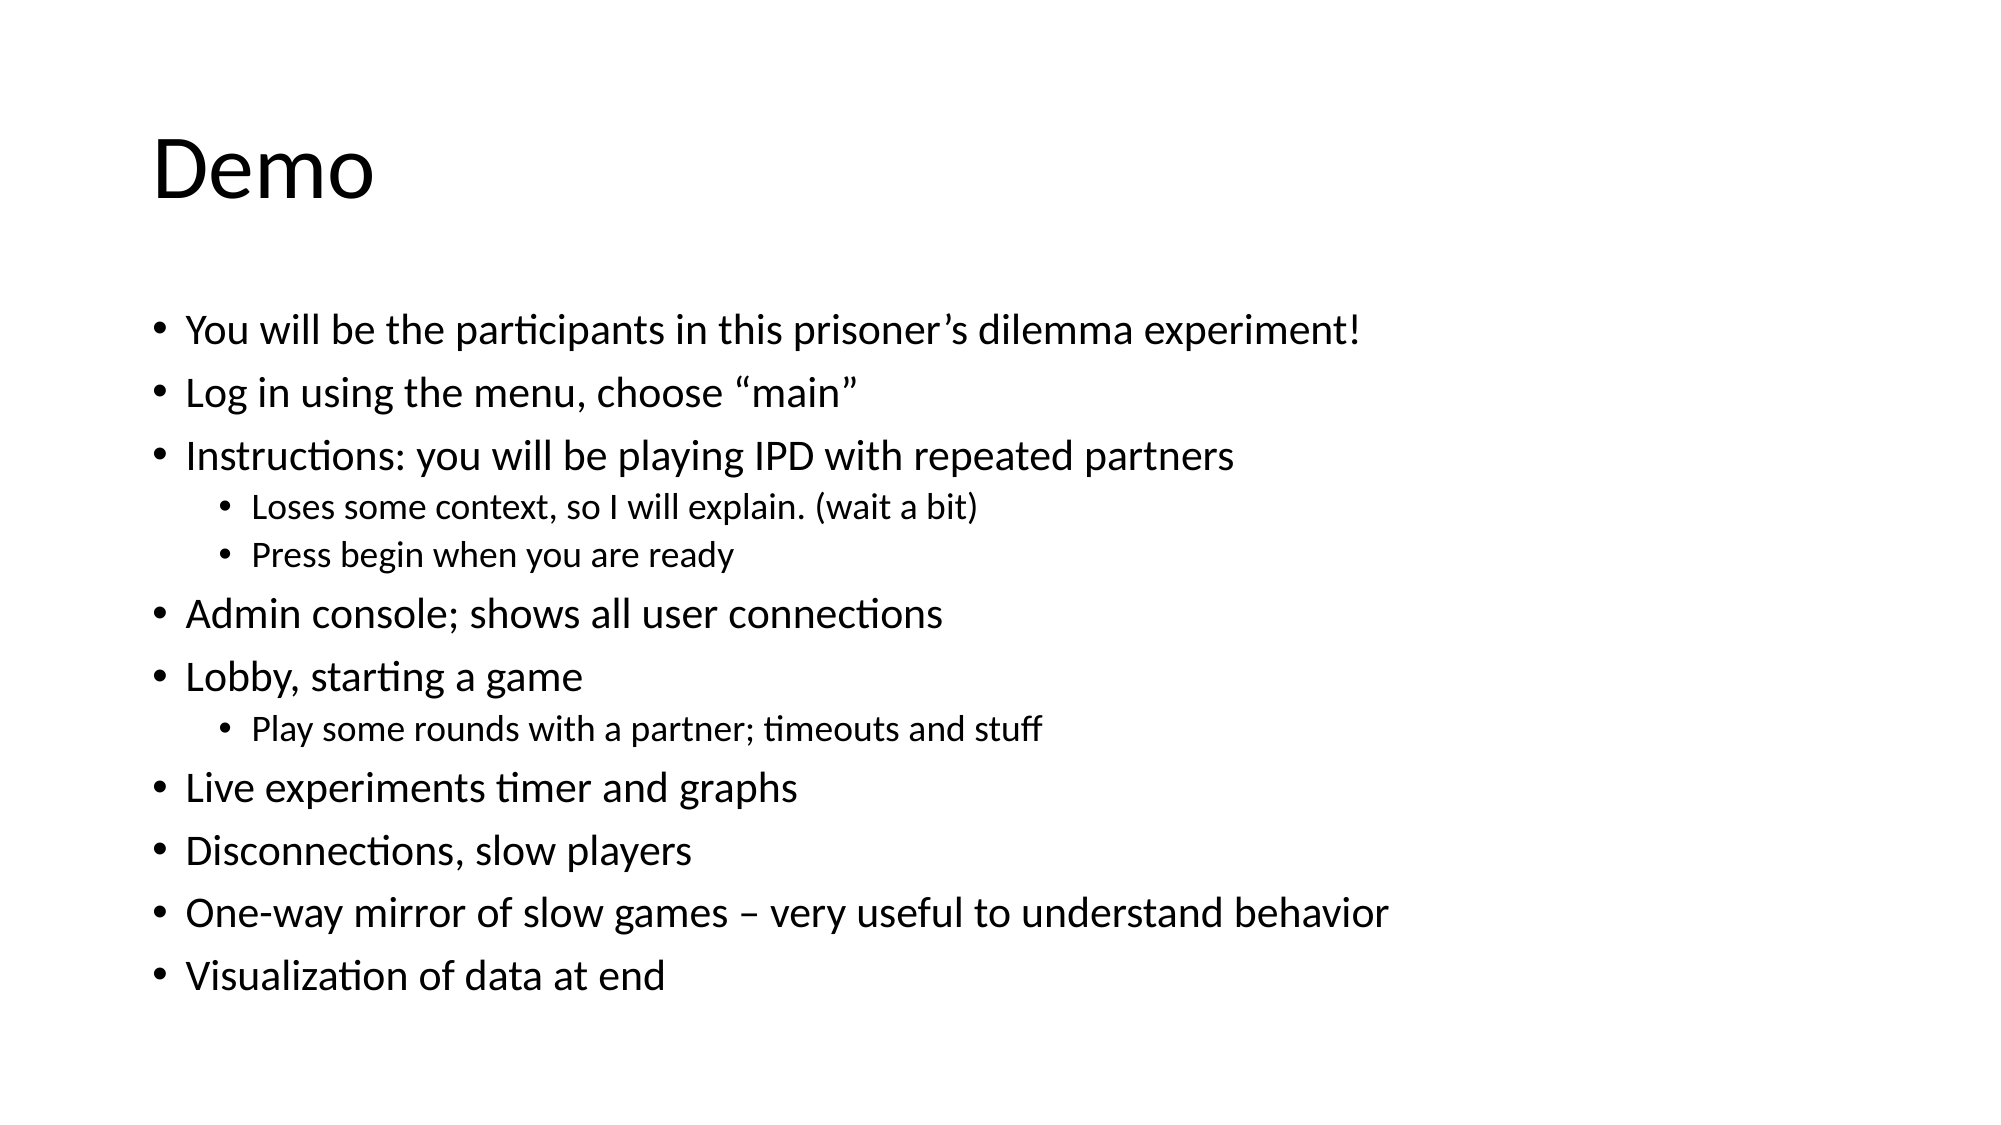

# Demo
You will be the participants in this prisoner’s dilemma experiment!
Log in using the menu, choose “main”
Instructions: you will be playing IPD with repeated partners
Loses some context, so I will explain. (wait a bit)
Press begin when you are ready
Admin console; shows all user connections
Lobby, starting a game
Play some rounds with a partner; timeouts and stuff
Live experiments timer and graphs
Disconnections, slow players
One-way mirror of slow games – very useful to understand behavior
Visualization of data at end